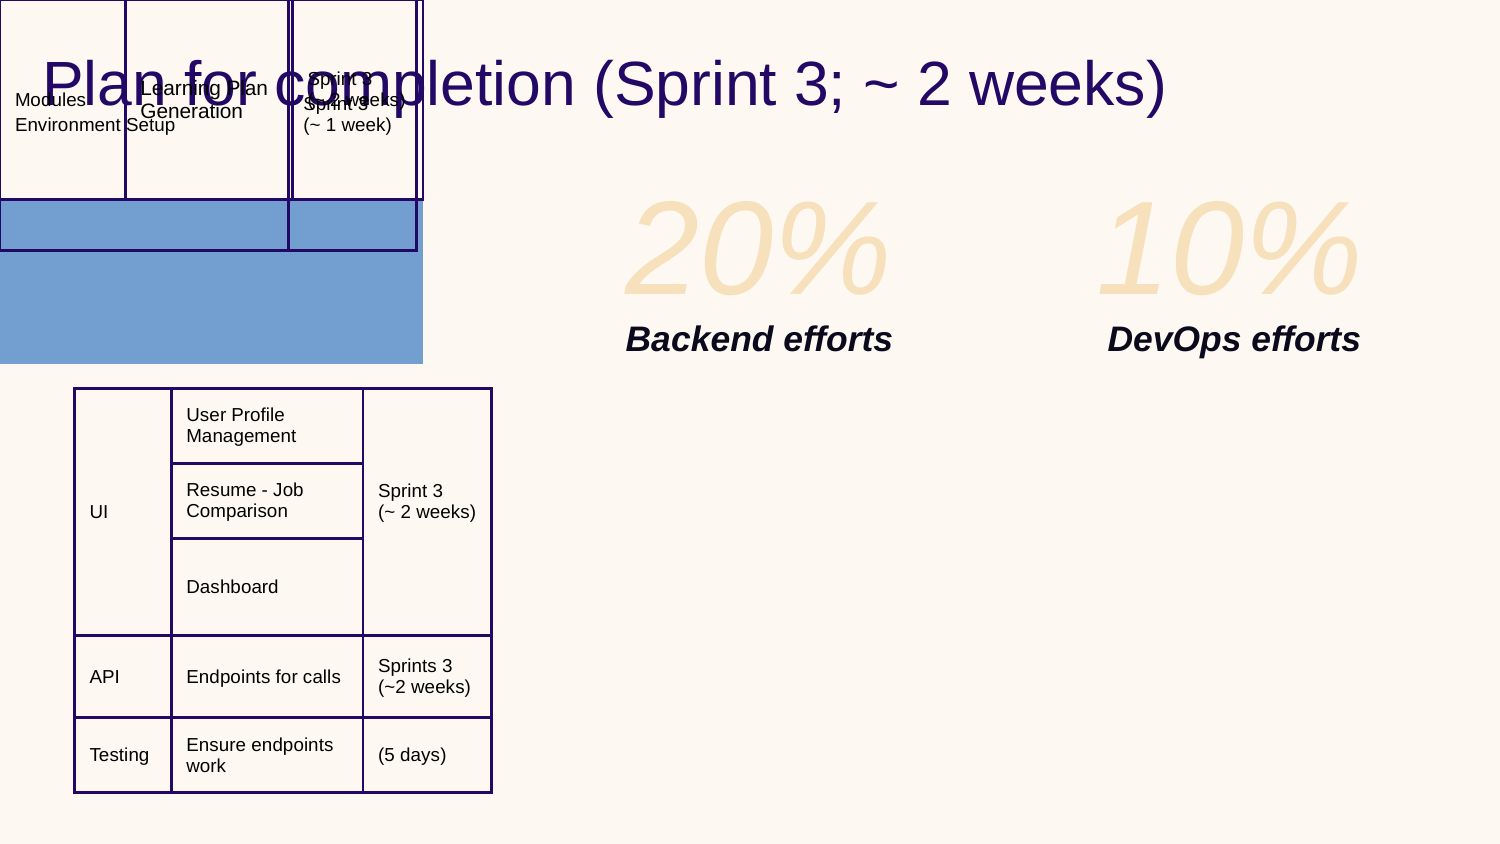

Plan for completion (Sprint 3; ~ 2 weeks)
70%
20%
10%
Frontend efforts
Backend efforts
DevOps efforts
| UI | User Profile Management | Sprint 3 (~ 2 weeks) |
| --- | --- | --- |
|  | Resume - Job Comparison |  |
|  | Dashboard |  |
| API | Endpoints for calls | Sprints 3 (~2 weeks) |
| Testing | Ensure endpoints work | (5 days) |
| Modules | Learning Plan Generation | Sprint 3 (~ 2 weeks) |
| --- | --- | --- |
|  |  |  |
|  |  |  |
| Database | Ensure functionality | Sprints 3 (~2 weeks) |
| Testing | Ensure endpoints work | (5 days) |
| Environment Setup |  | Sprint 3 (~ 1 week) |
| --- | --- | --- |
|  |  |  |
|  |  |  |
| Deployment |  | Sprints 3 (~ 1 week) |